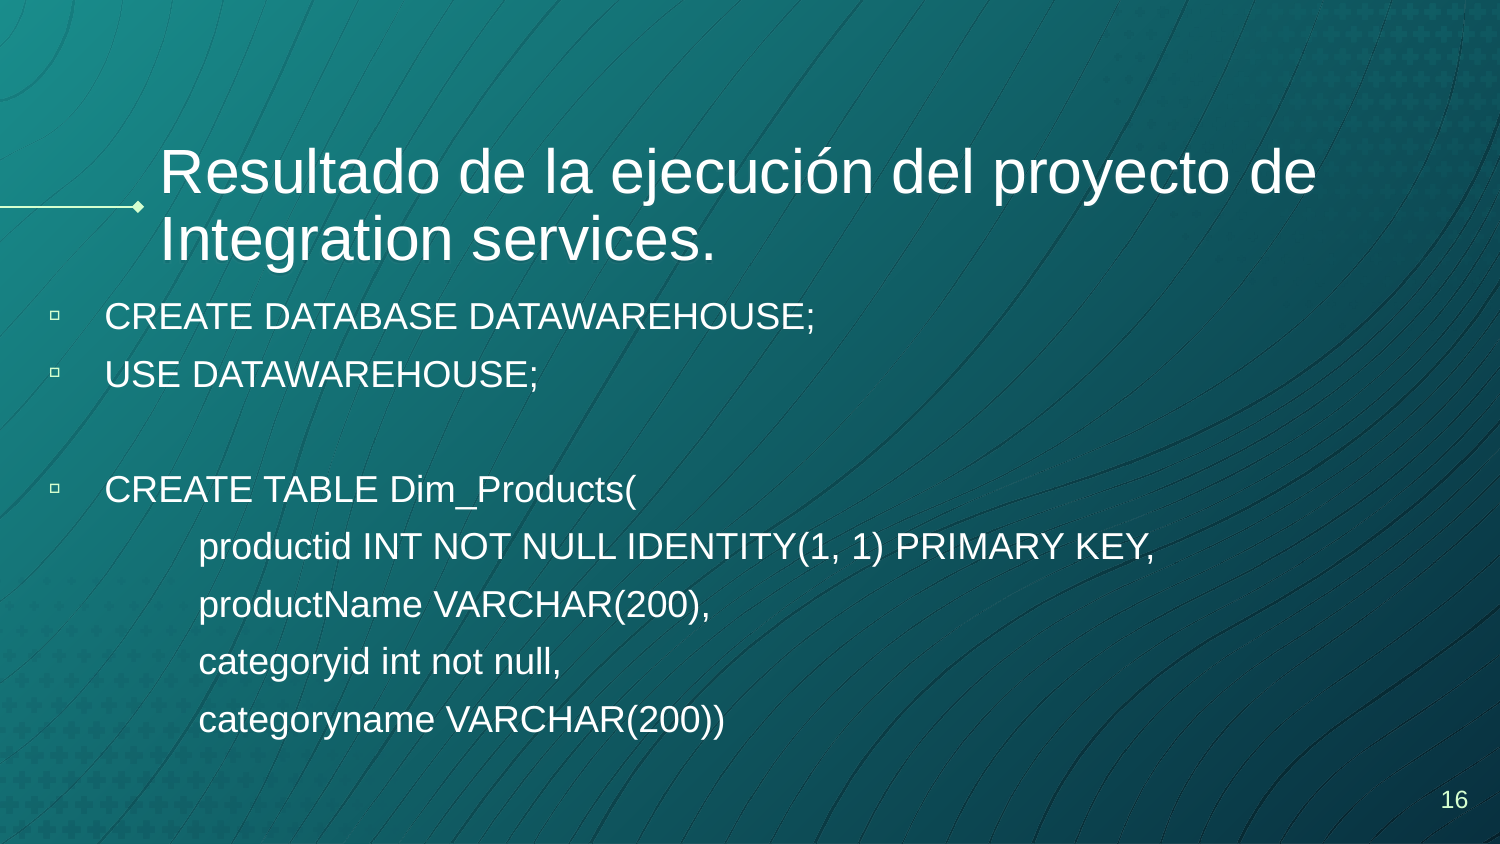

# Resultado de la ejecución del proyecto de Integration services.
CREATE DATABASE DATAWAREHOUSE;
USE DATAWAREHOUSE;

CREATE TABLE Dim_Products(
	productid INT NOT NULL IDENTITY(1, 1) PRIMARY KEY,
	productName VARCHAR(200),
	categoryid int not null,
	categoryname VARCHAR(200))
16